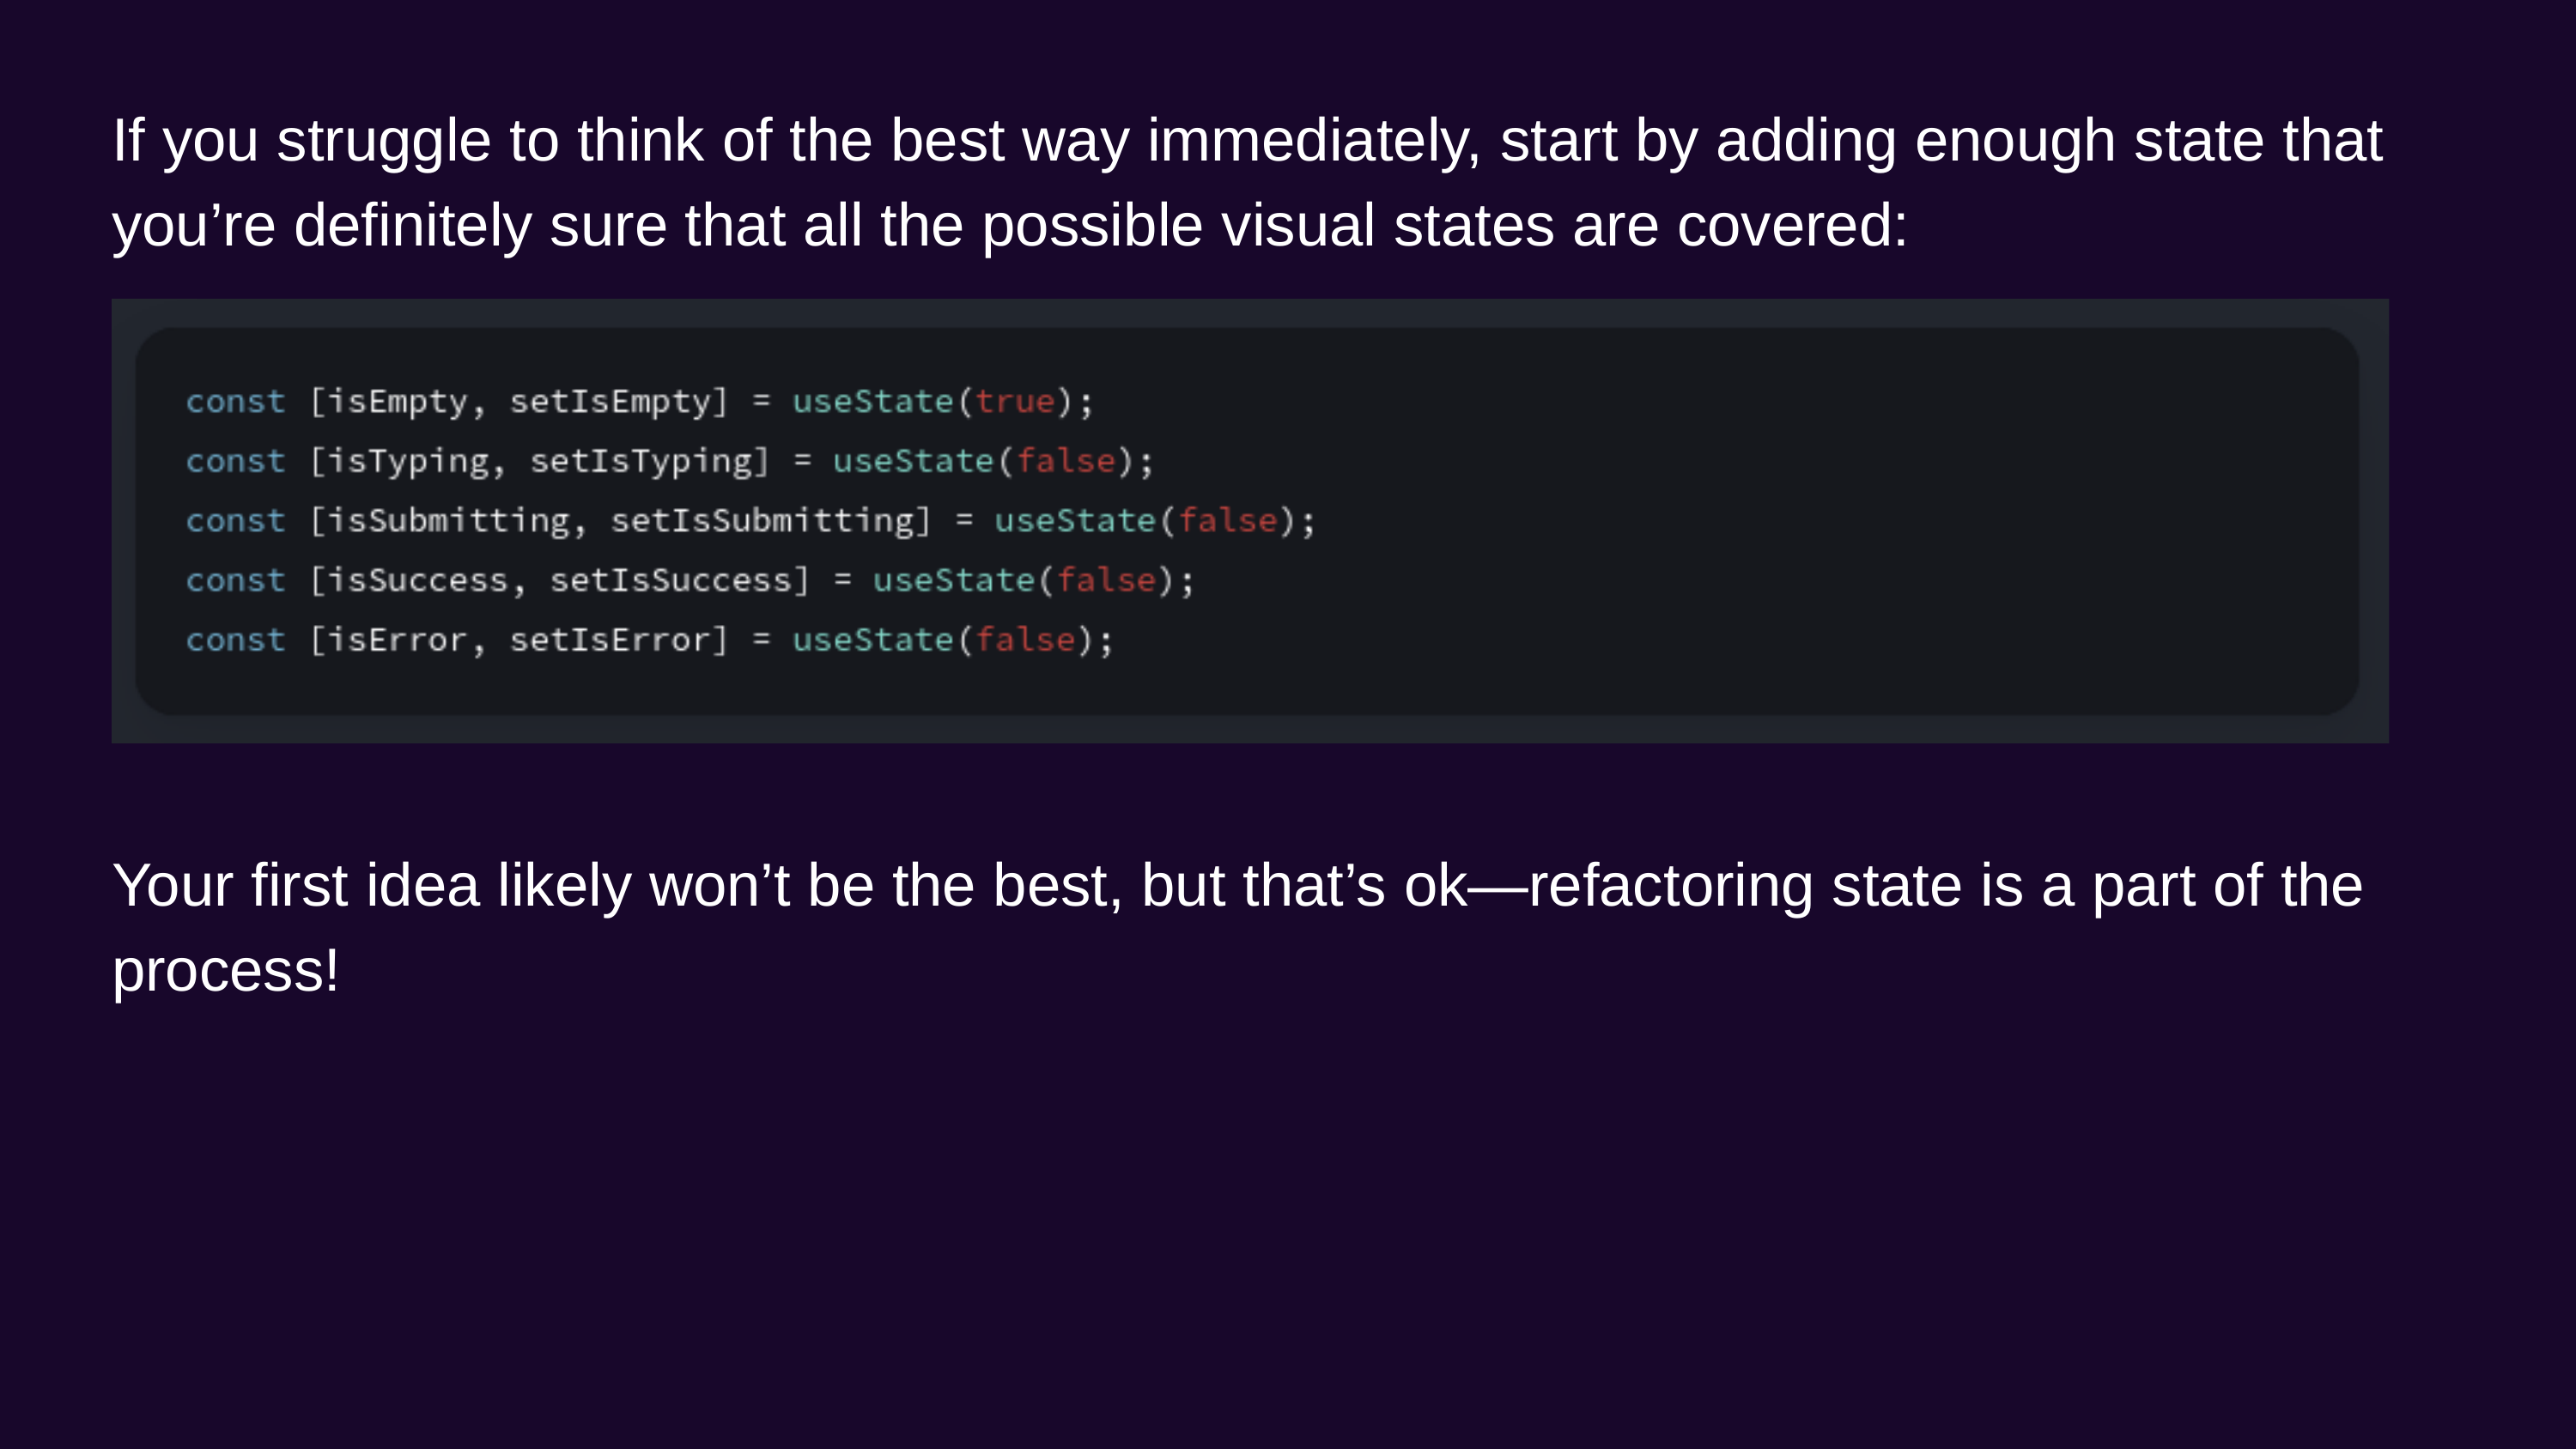

If you struggle to think of the best way immediately, start by adding enough state that you’re definitely sure that all the possible visual states are covered:

Your first idea likely won’t be the best, but that’s ok—refactoring state is a part of the process!